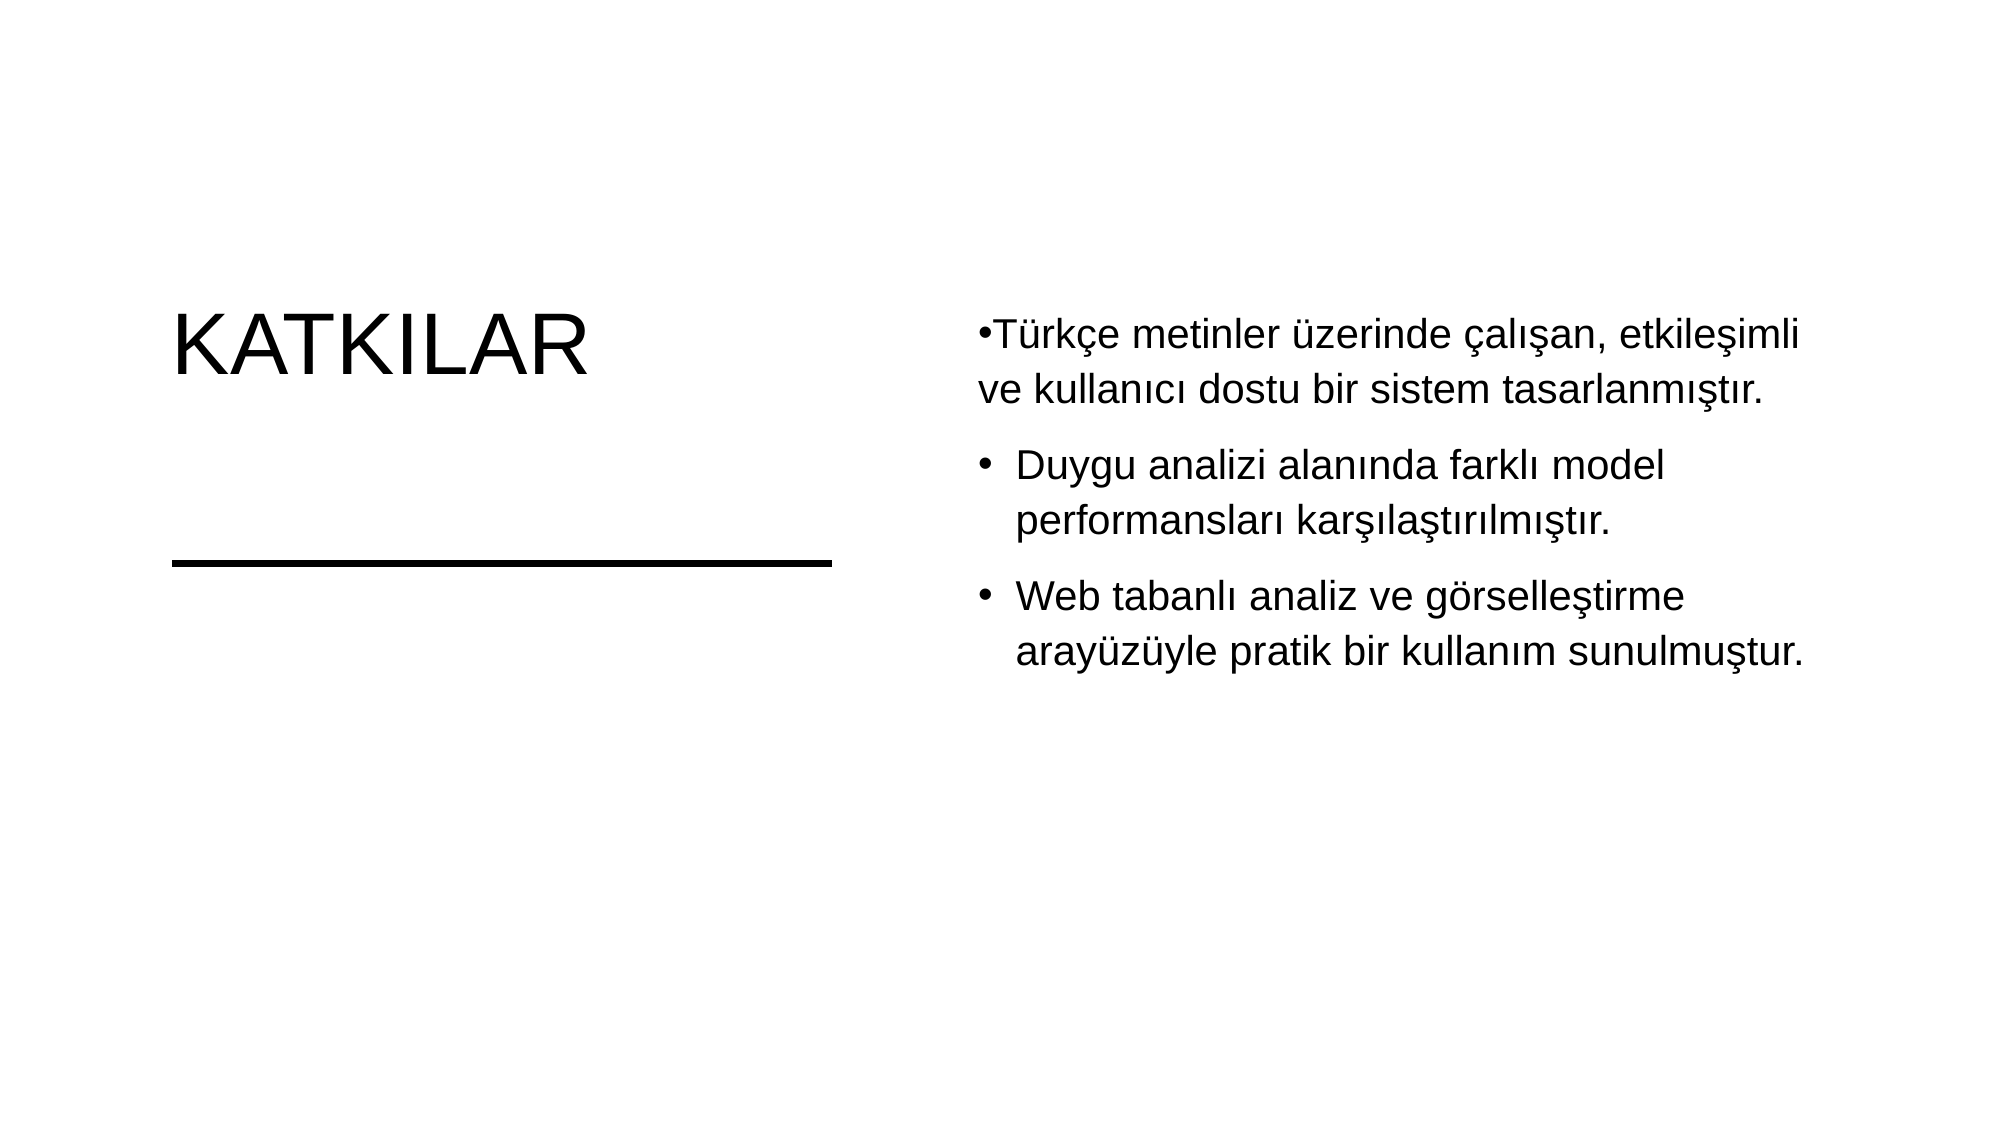

# Katkılar

Türkçe metinler üzerinde çalışan, etkileşimli ve kullanıcı dostu bir sistem tasarlanmıştır.
Duygu analizi alanında farklı model performansları karşılaştırılmıştır.
Web tabanlı analiz ve görselleştirme arayüzüyle pratik bir kullanım sunulmuştur.